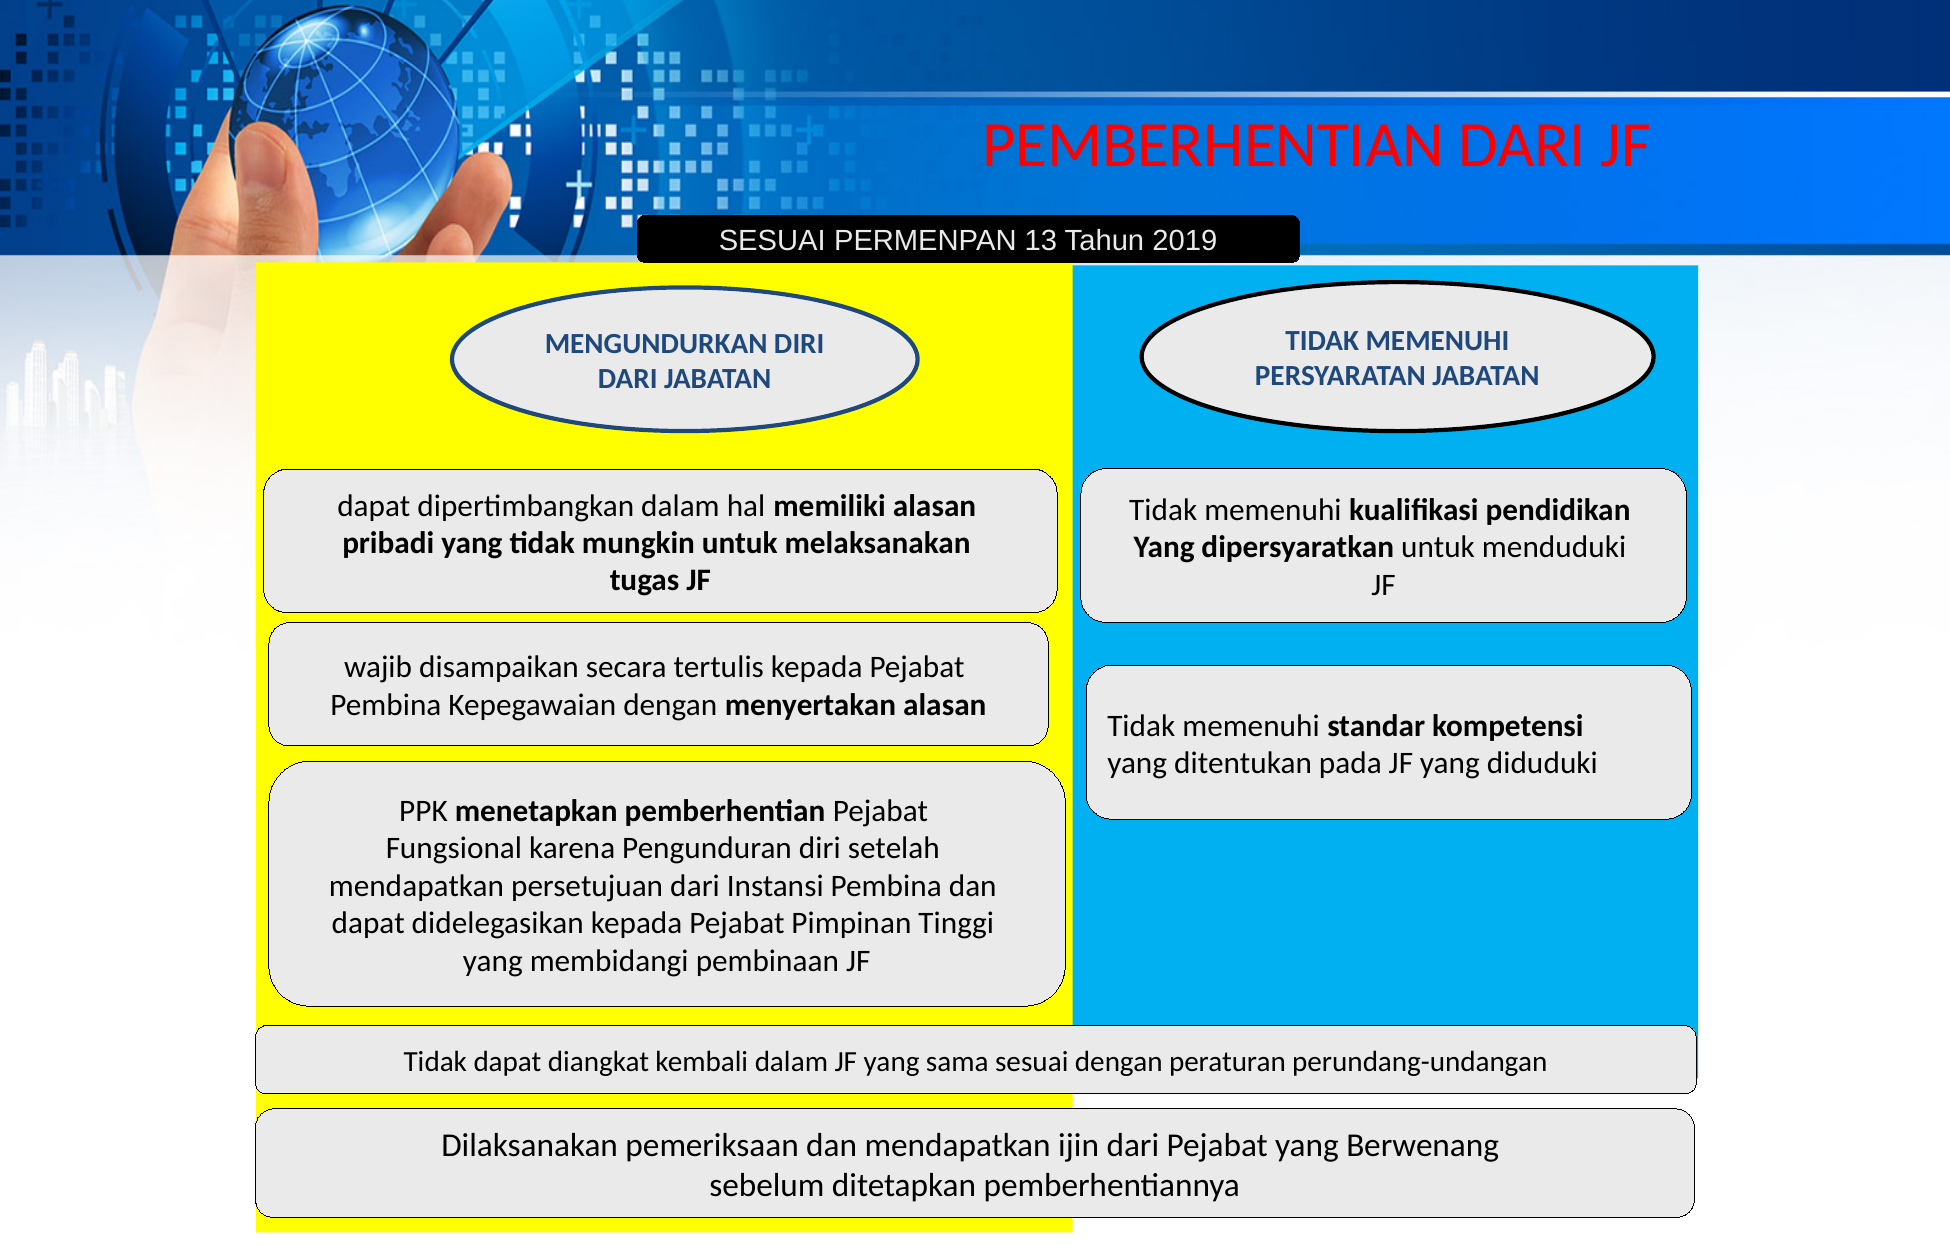

# PEMBERHENTIAN DARI JF
SESUAI PERMENPAN 13 Tahun 2019

TIDAK MEMENUHI PERSYARATAN JABATAN
MENGUNDURKAN DIRI DARI JABATAN
Tidak memenuhi kualifikasi pendidikan
Yang dipersyaratkan untuk menduduki
JF
dapat dipertimbangkan dalam hal memiliki alasan
pribadi yang tidak mungkin untuk melaksanakan
tugas JF
wajib disampaikan secara tertulis kepada Pejabat
Pembina Kepegawaian dengan menyertakan alasan
Tidak memenuhi standar kompetensi
yang ditentukan pada JF yang diduduki
PPK menetapkan pemberhentian Pejabat
Fungsional karena Pengunduran diri setelah
mendapatkan persetujuan dari Instansi Pembina dan
dapat didelegasikan kepada Pejabat Pimpinan Tinggi
yang membidangi pembinaan JF
Tidak dapat diangkat kembali dalam JF yang sama sesuai dengan peraturan perundang-undangan
Dilaksanakan pemeriksaan dan mendapatkan ijin dari Pejabat yang Berwenang
sebelum ditetapkan pemberhentiannya